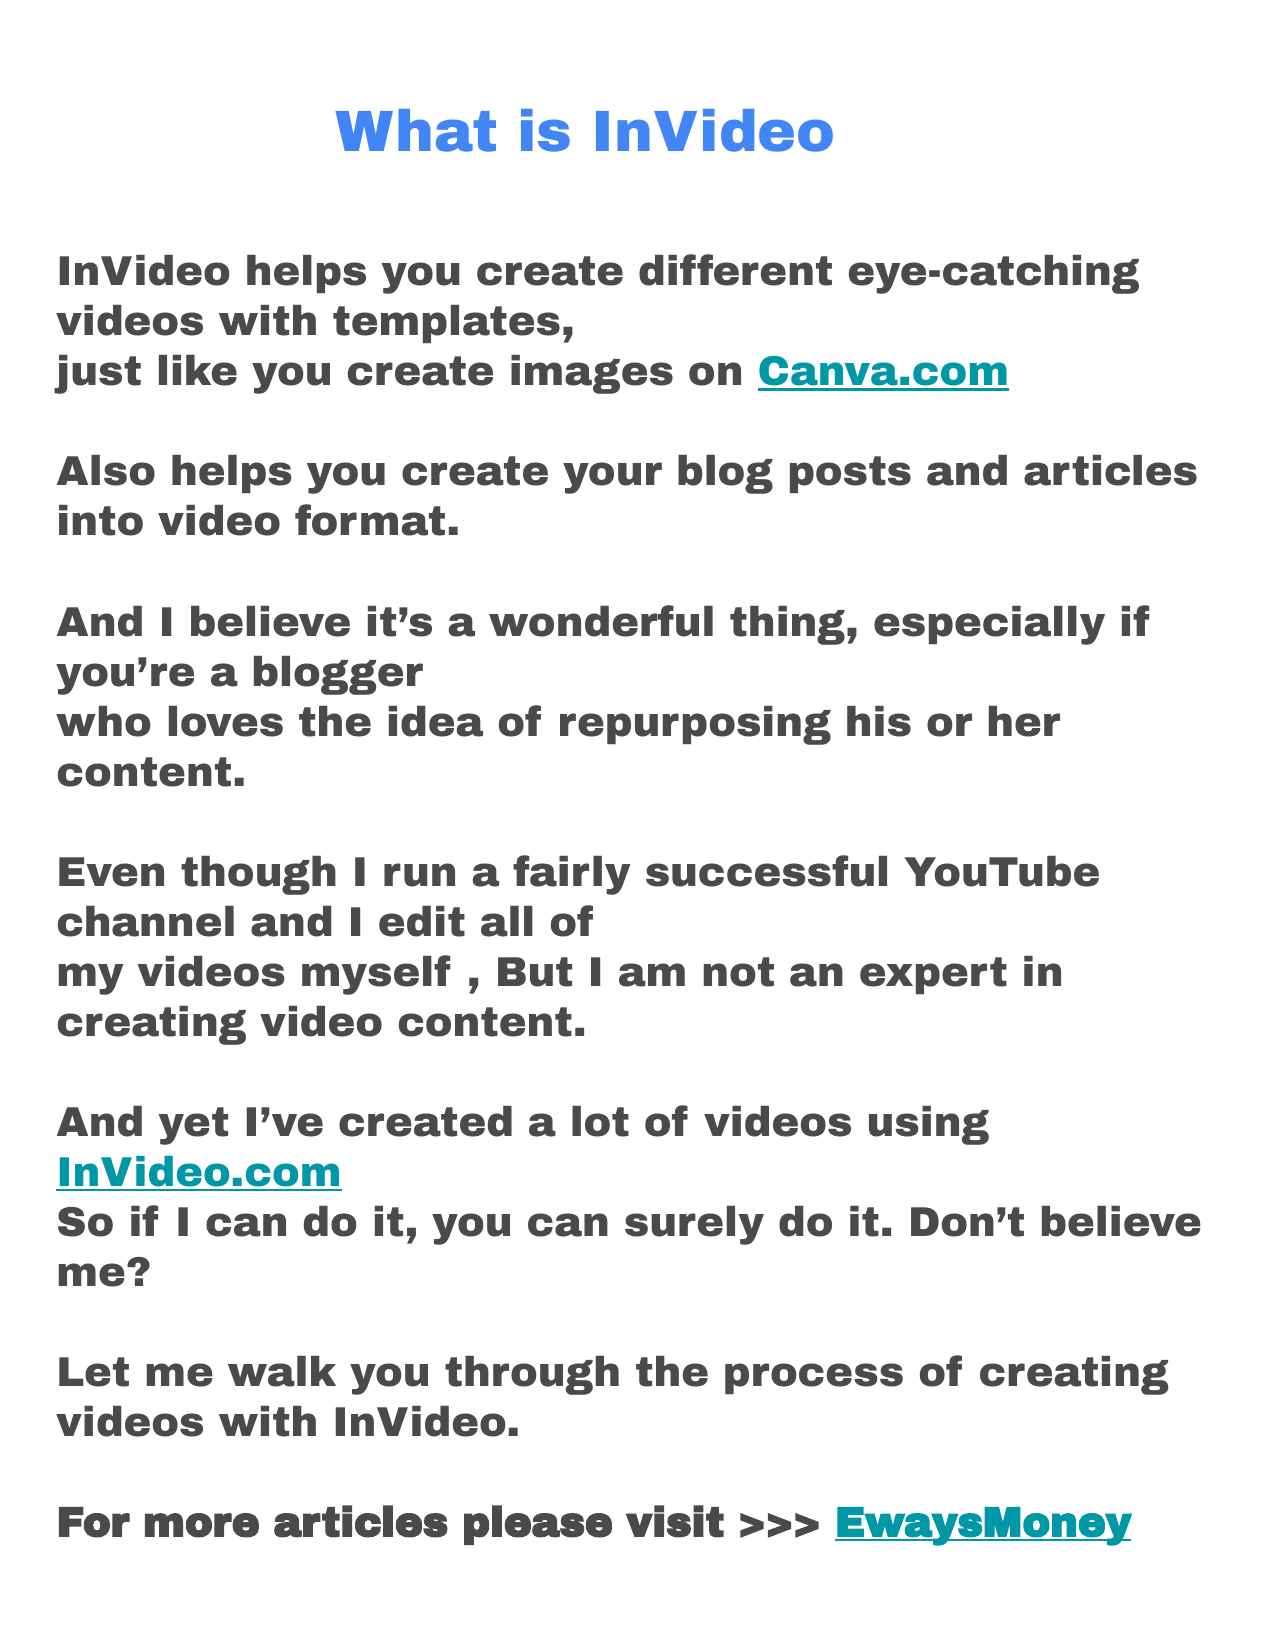

What is InVideo
InVideo helps you create different eye-catching videos with templates,
just like you create images on Canva.com
Also helps you create your blog posts and articles into video format.
And I believe it’s a wonderful thing, especially if you’re a blogger
who loves the idea of repurposing his or her content.

Even though I run a fairly successful YouTube channel and I edit all of
my videos myself , But I am not an expert in creating video content.
And yet I’ve created a lot of videos using InVideo.com
So if I can do it, you can surely do it. Don’t believe me?
Let me walk you through the process of creating videos with InVideo.

For more articles please visit >>> EwaysMoney